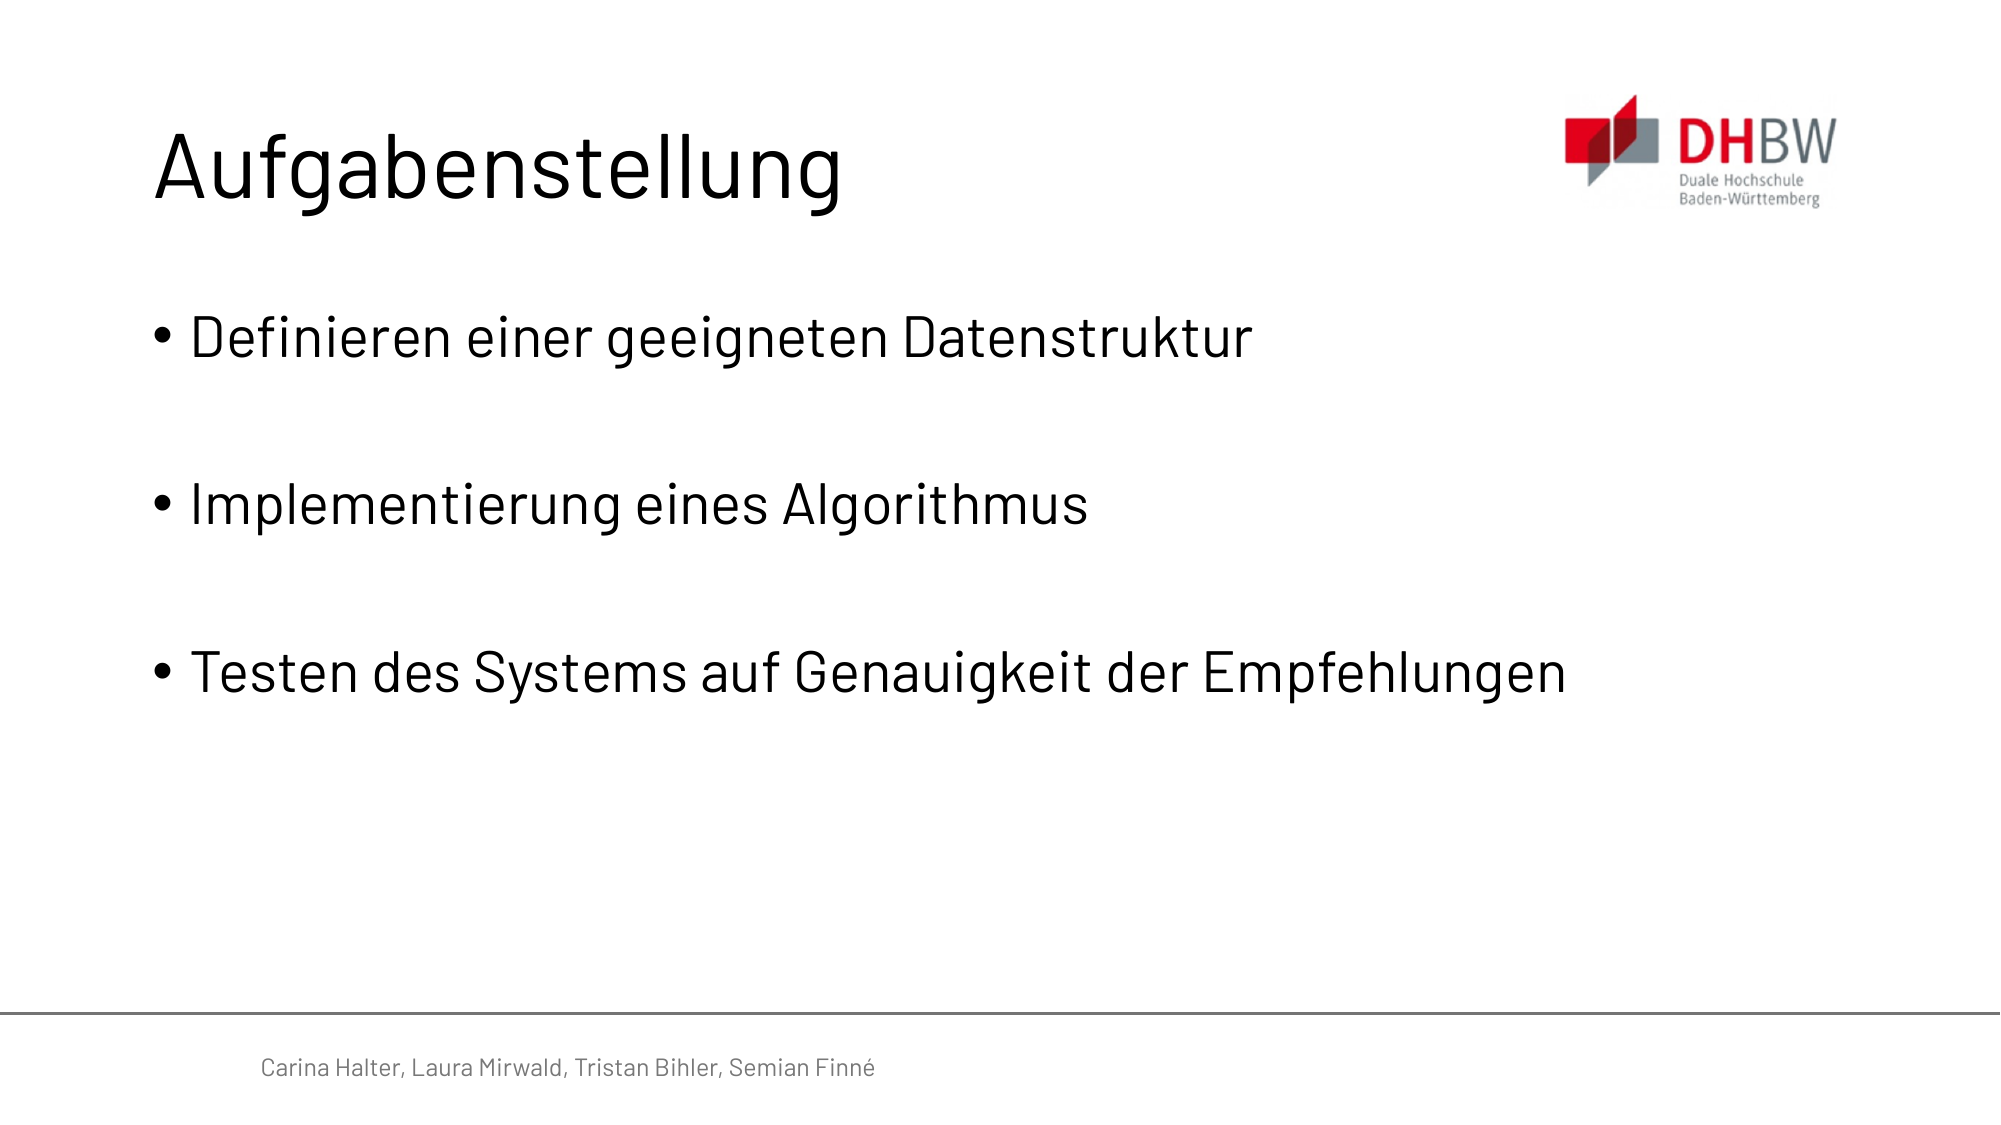

# Aufgabenstellung
Definieren einer geeigneten Datenstruktur

Implementierung eines Algorithmus

Testen des Systems auf Genauigkeit der Empfehlungen
Carina Halter, Laura Mirwald, Tristan Bihler, Semian Finné